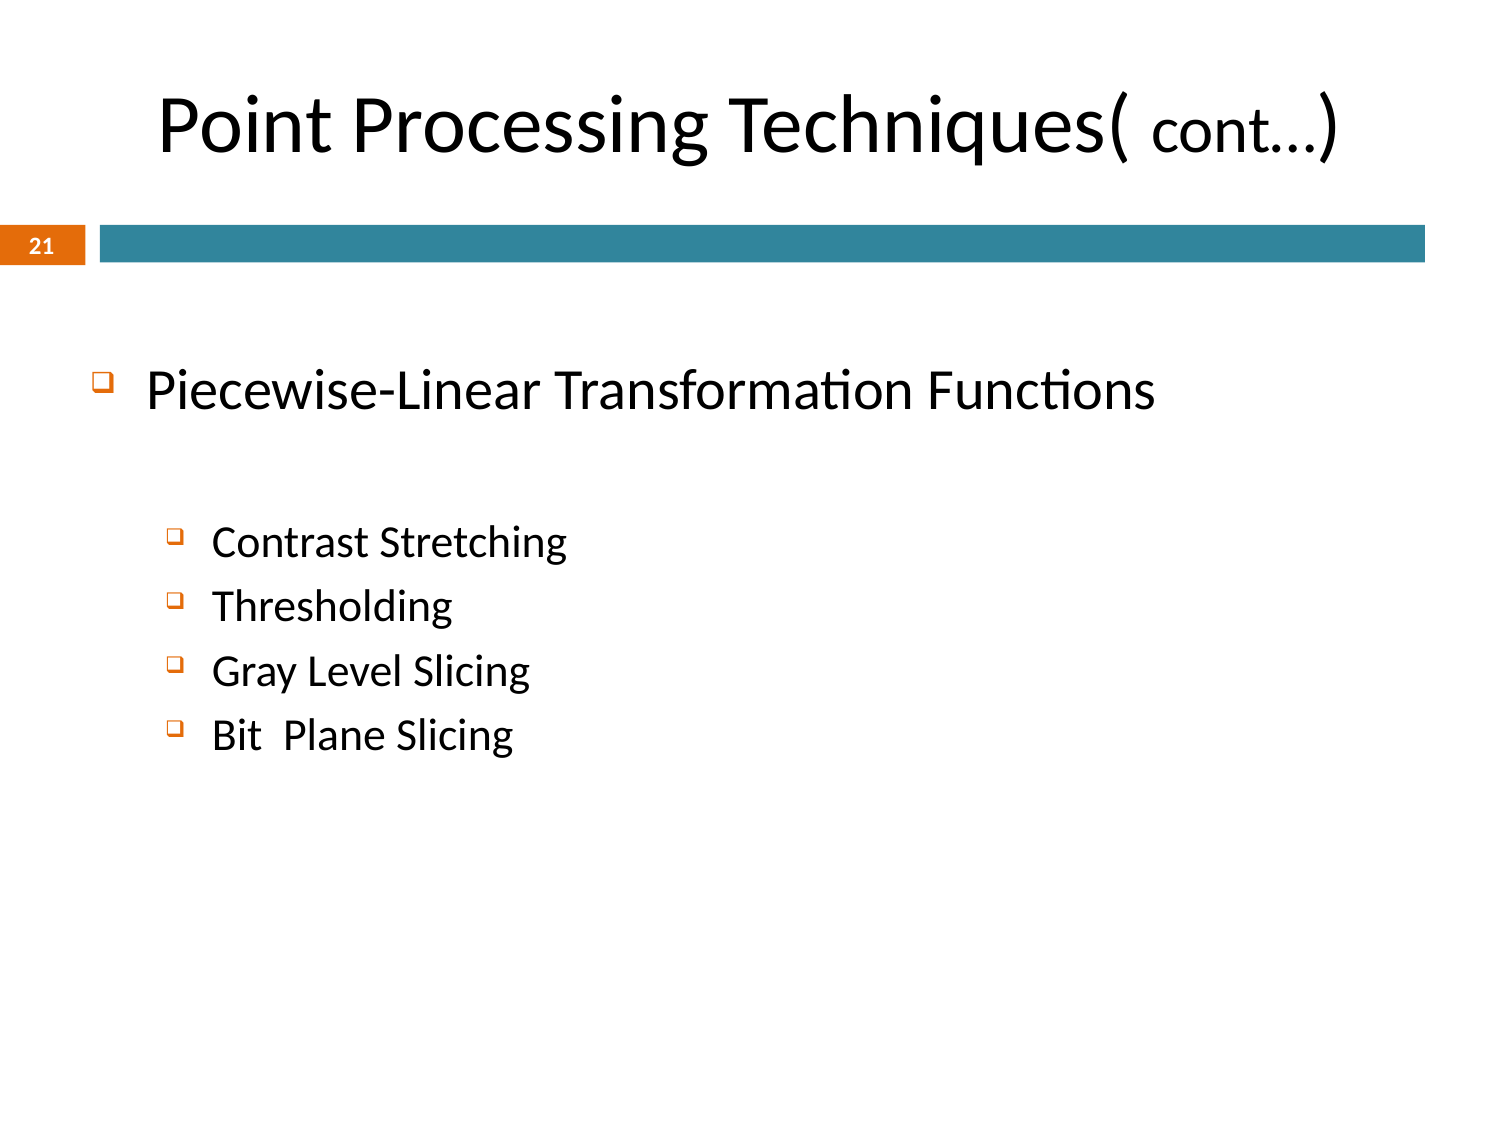

# Point Processing Techniques( cont…)
21

Piecewise-Linear Transformation Functions

Contrast Stretching
Thresholding
Gray Level Slicing
Bit  Plane Slicing